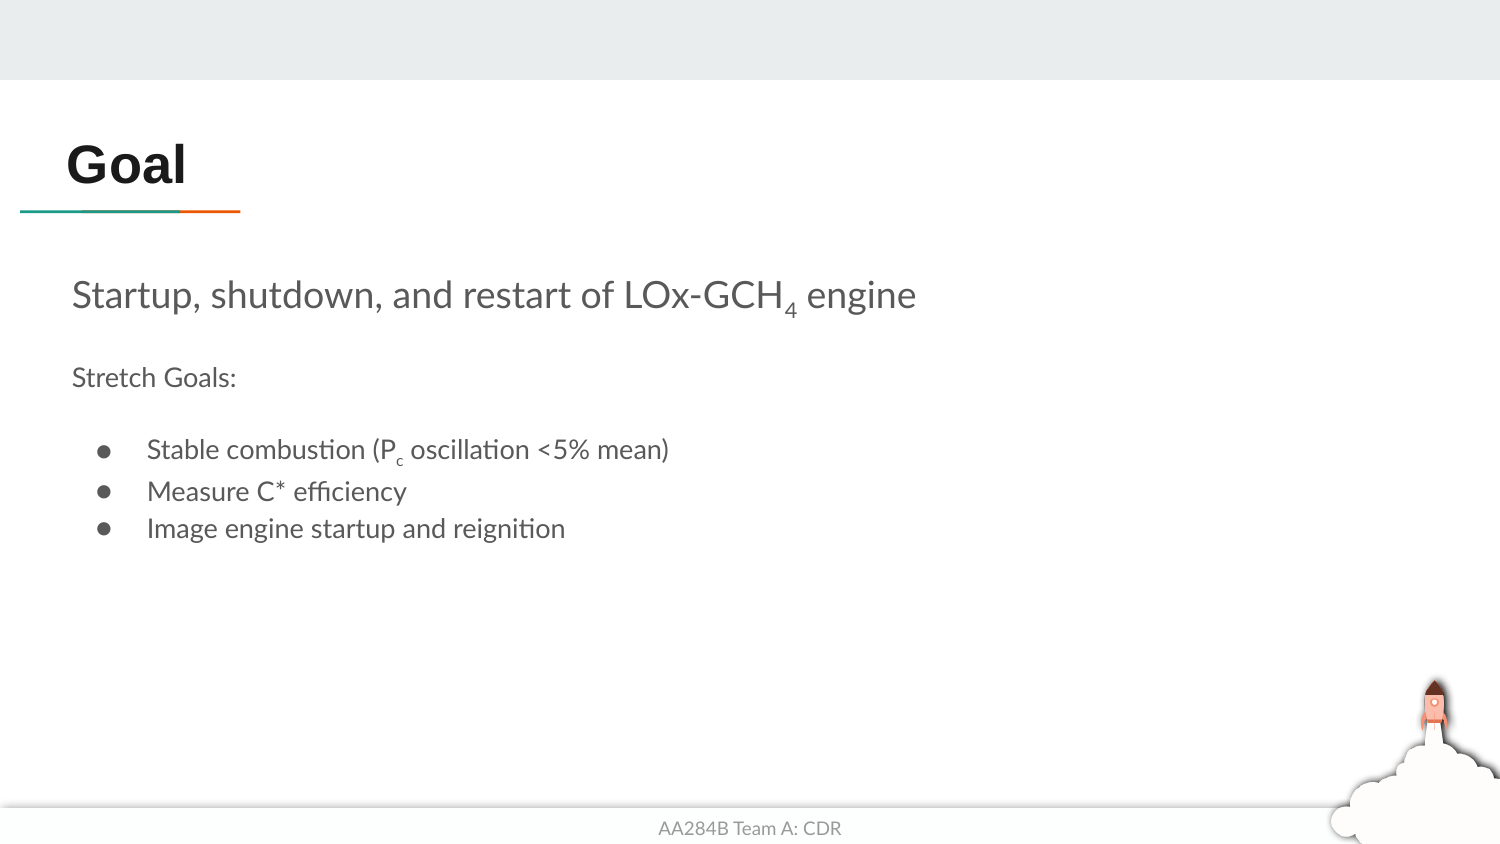

# Goal
Startup, shutdown, and restart of LOx-GCH4 engine
Stretch Goals:
Stable combustion (Pc oscillation <5% mean)
Measure C* efficiency
Image engine startup and reignition